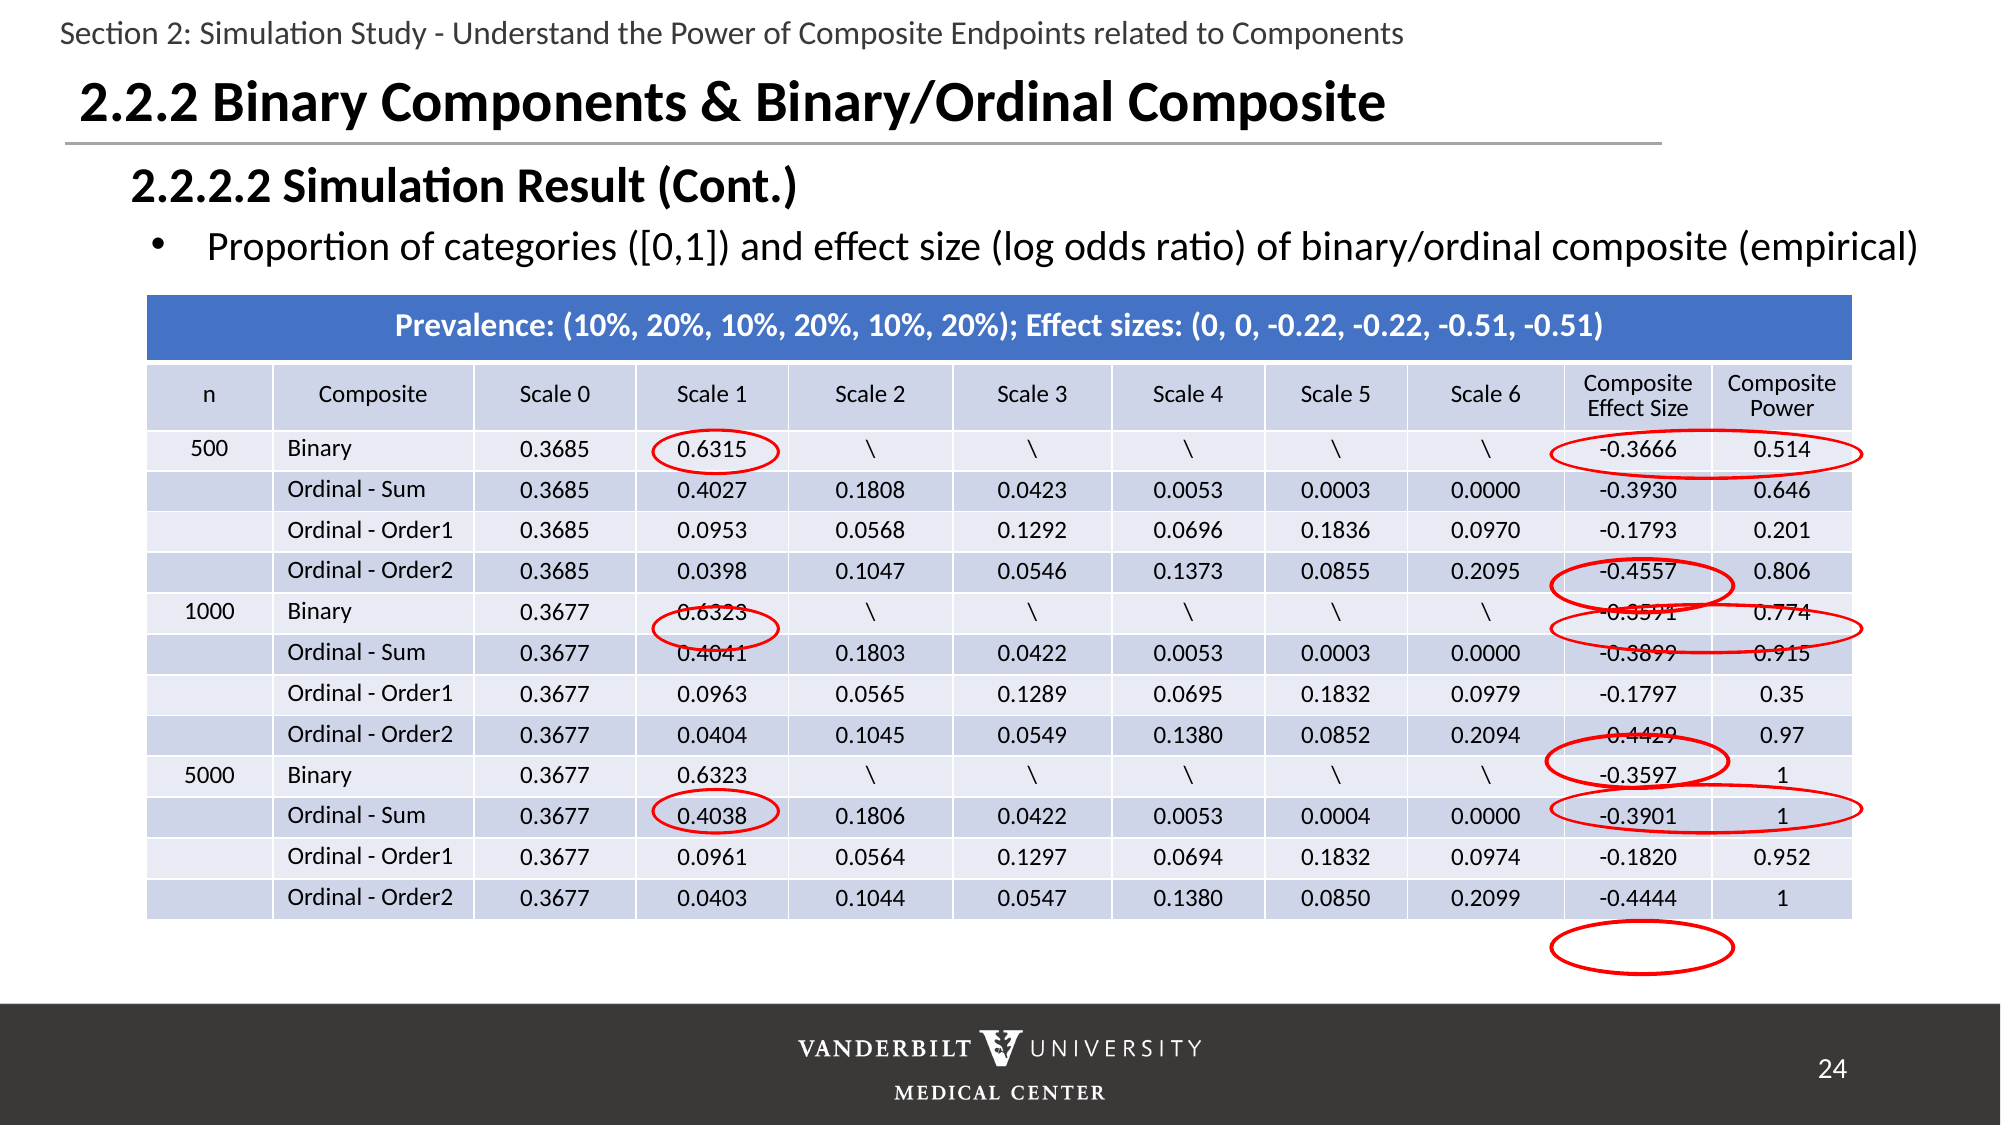

Section 2: Simulation Study - Understand the Power of Composite Endpoints related to Components
2.2.2 Binary Components & Binary/Ordinal Composite
2.2.2.2 Simulation Result (Cont.)
Proportion of categories ([0,1]) and effect size (log odds ratio) of binary/ordinal composite (empirical)
| Prevalence: (10%, 20%, 10%, 20%, 10%, 20%); Effect sizes: (0, 0, -0.22, -0.22, -0.51, -0.51) |  |  |  |  |  |  |  |  |  |  |
| --- | --- | --- | --- | --- | --- | --- | --- | --- | --- | --- |
| n | Composite | Scale 0 | Scale 1 | Scale 2 | Scale 3 | Scale 4 | Scale 5 | Scale 6 | Composite Effect Size | Composite Power |
| 500 | Binary | 0.3685 | 0.6315 | \ | \ | \ | \ | \ | -0.3666 | 0.514 |
|  | Ordinal - Sum | 0.3685 | 0.4027 | 0.1808 | 0.0423 | 0.0053 | 0.0003 | 0.0000 | -0.3930 | 0.646 |
|  | Ordinal - Order1 | 0.3685 | 0.0953 | 0.0568 | 0.1292 | 0.0696 | 0.1836 | 0.0970 | -0.1793 | 0.201 |
|  | Ordinal - Order2 | 0.3685 | 0.0398 | 0.1047 | 0.0546 | 0.1373 | 0.0855 | 0.2095 | -0.4557 | 0.806 |
| 1000 | Binary | 0.3677 | 0.6323 | \ | \ | \ | \ | \ | -0.3591 | 0.774 |
|  | Ordinal - Sum | 0.3677 | 0.4041 | 0.1803 | 0.0422 | 0.0053 | 0.0003 | 0.0000 | -0.3899 | 0.915 |
|  | Ordinal - Order1 | 0.3677 | 0.0963 | 0.0565 | 0.1289 | 0.0695 | 0.1832 | 0.0979 | -0.1797 | 0.35 |
|  | Ordinal - Order2 | 0.3677 | 0.0404 | 0.1045 | 0.0549 | 0.1380 | 0.0852 | 0.2094 | -0.4429 | 0.97 |
| 5000 | Binary | 0.3677 | 0.6323 | \ | \ | \ | \ | \ | -0.3597 | 1 |
|  | Ordinal - Sum | 0.3677 | 0.4038 | 0.1806 | 0.0422 | 0.0053 | 0.0004 | 0.0000 | -0.3901 | 1 |
|  | Ordinal - Order1 | 0.3677 | 0.0961 | 0.0564 | 0.1297 | 0.0694 | 0.1832 | 0.0974 | -0.1820 | 0.952 |
|  | Ordinal - Order2 | 0.3677 | 0.0403 | 0.1044 | 0.0547 | 0.1380 | 0.0850 | 0.2099 | -0.4444 | 1 |

24